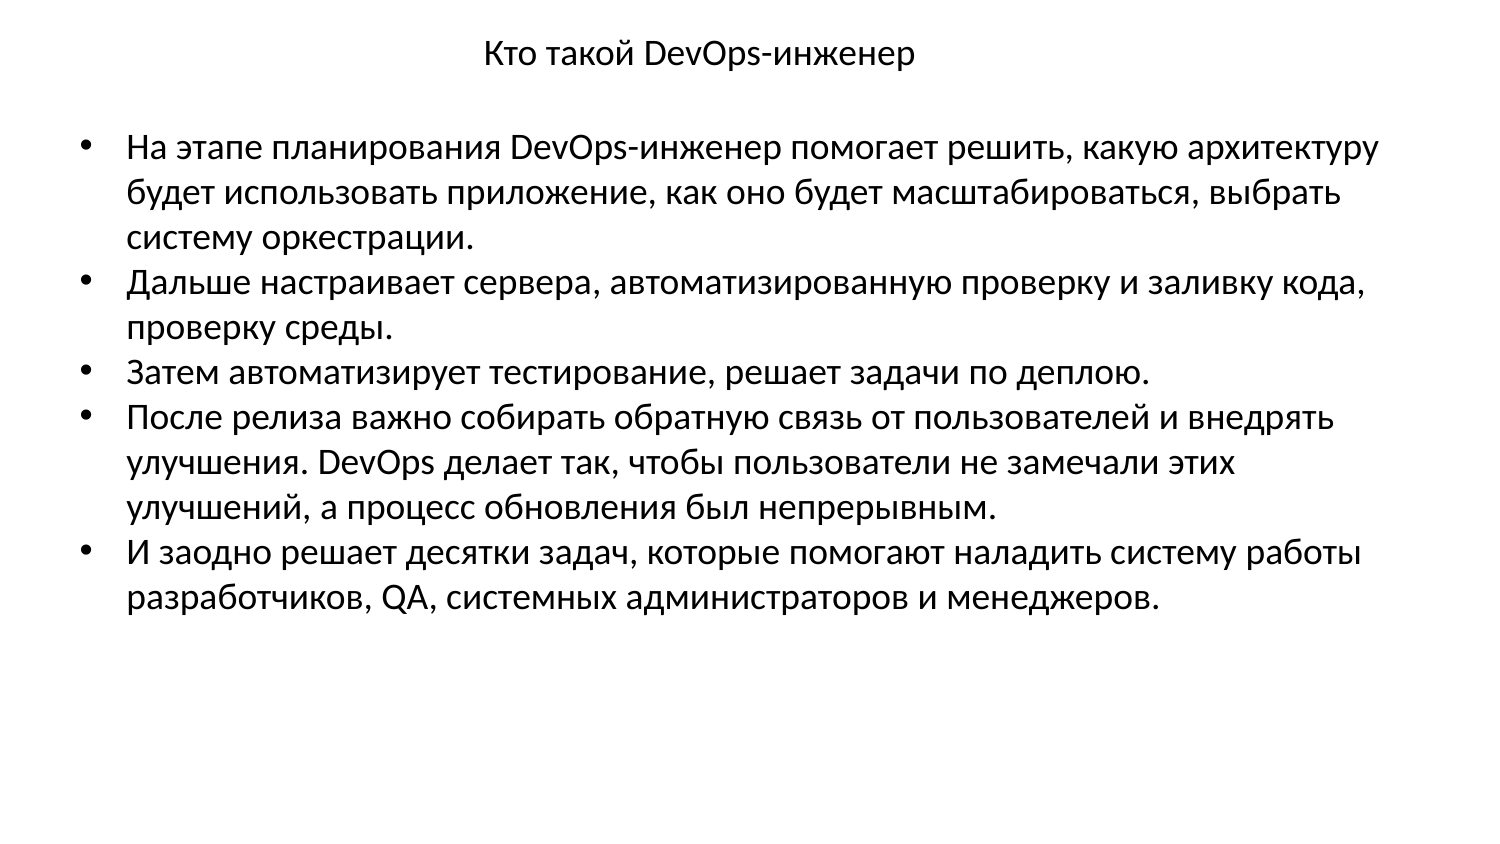

Кто такой DevOps-инженер
На этапе планирования DevOps-инженер помогает решить, какую архитектуру будет использовать приложение, как оно будет масштабироваться, выбрать систему оркестрации.
Дальше настраивает сервера, автоматизированную проверку и заливку кода, проверку среды.
Затем автоматизирует тестирование, решает задачи по деплою.
После релиза важно собирать обратную связь от пользователей и внедрять улучшения. DevOps делает так, чтобы пользователи не замечали этих улучшений, а процесс обновления был непрерывным.
И заодно решает десятки задач, которые помогают наладить систему работы разработчиков, QA, системных администраторов и менеджеров.